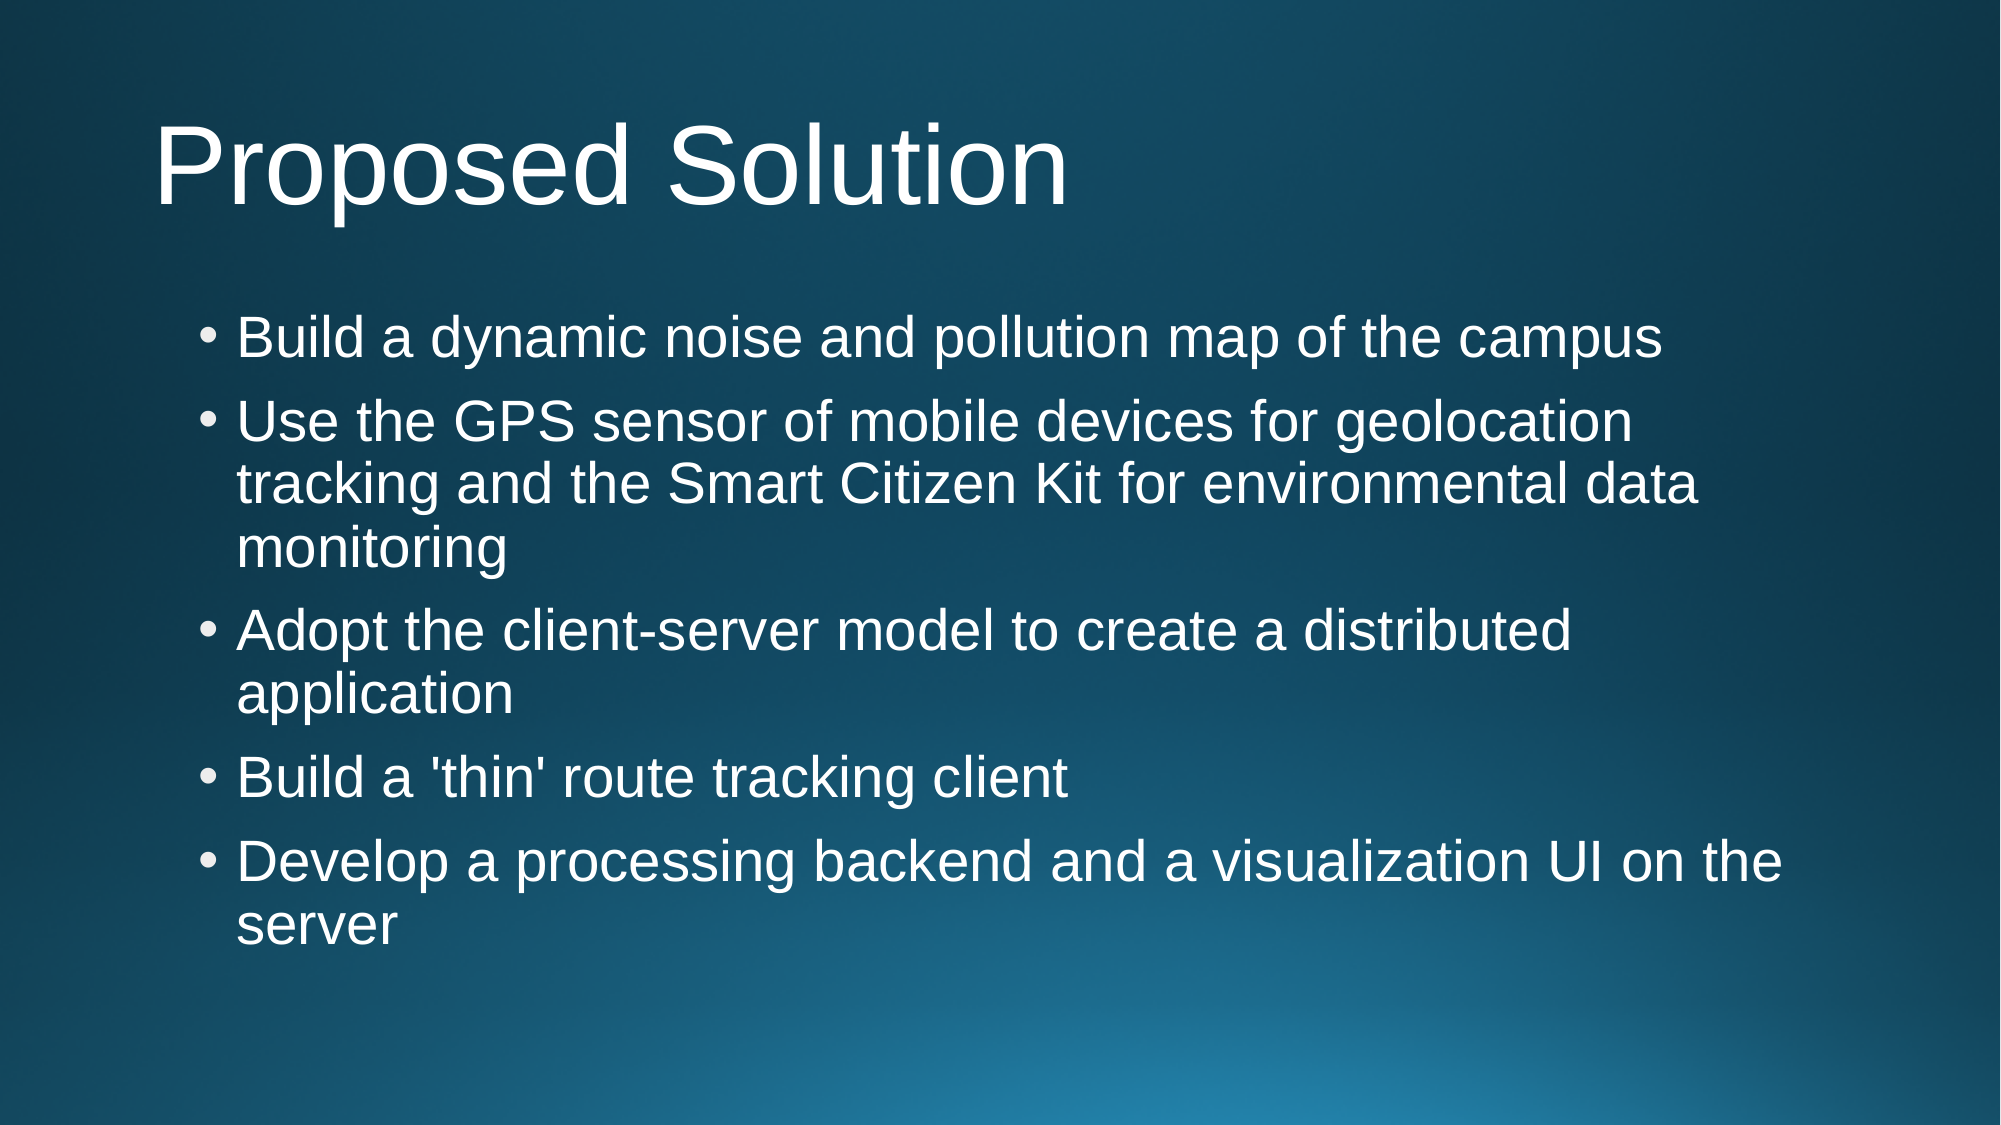

# Proposed Solution
Build a dynamic noise and pollution map of the campus
Use the GPS sensor of mobile devices for geolocation tracking and the Smart Citizen Kit for environmental data monitoring
Adopt the client-server model to create a distributed application
Build a 'thin' route tracking client
Develop a processing backend and a visualization UI on the server